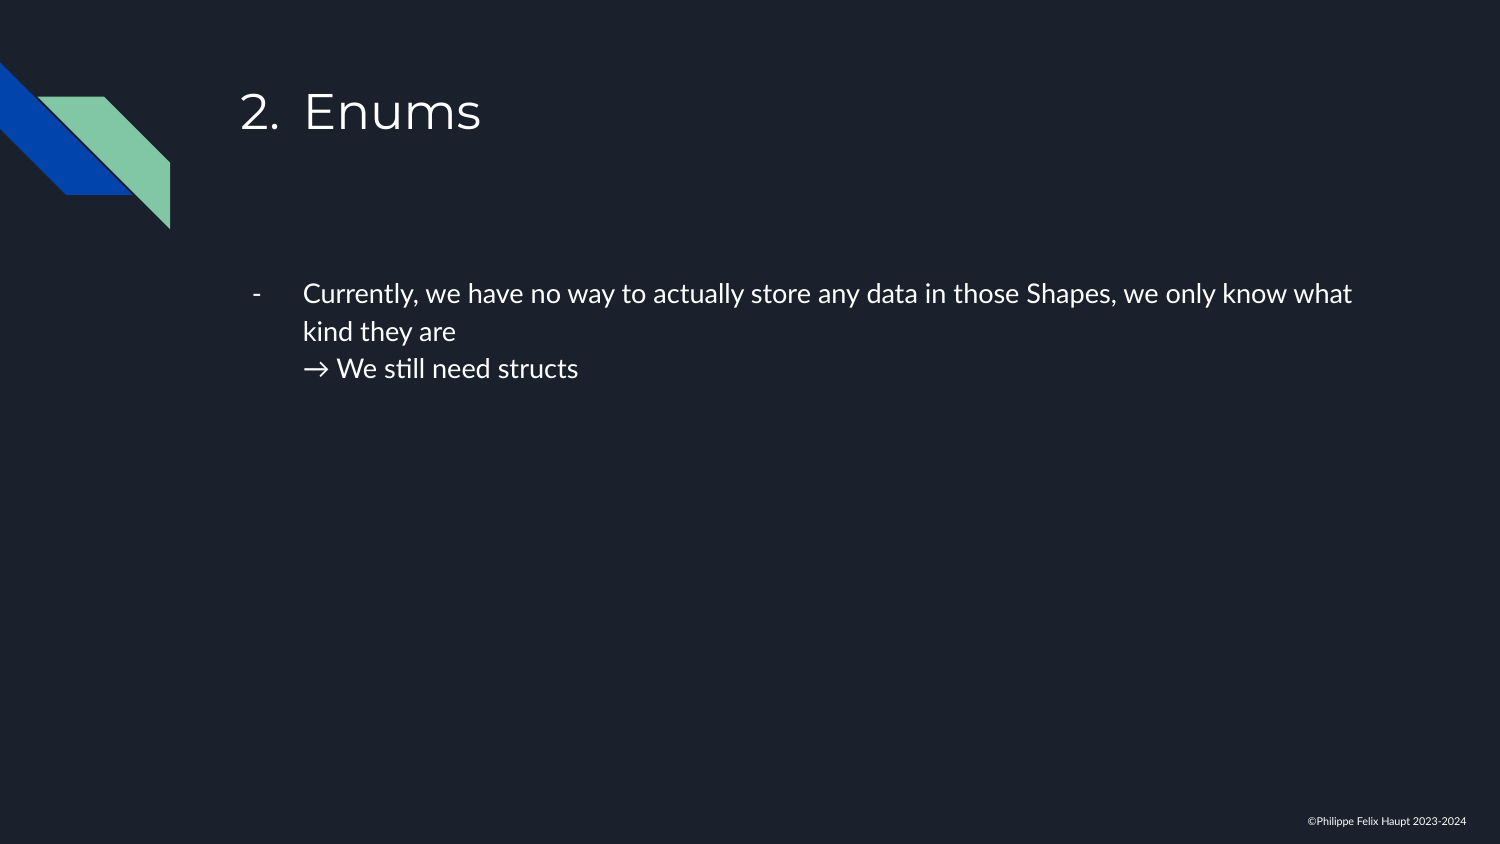

# Enums
Currently, we have no way to actually store any data in those Shapes, we only know what kind they are
→ We still need structs
©Philippe Felix Haupt 2023-2024